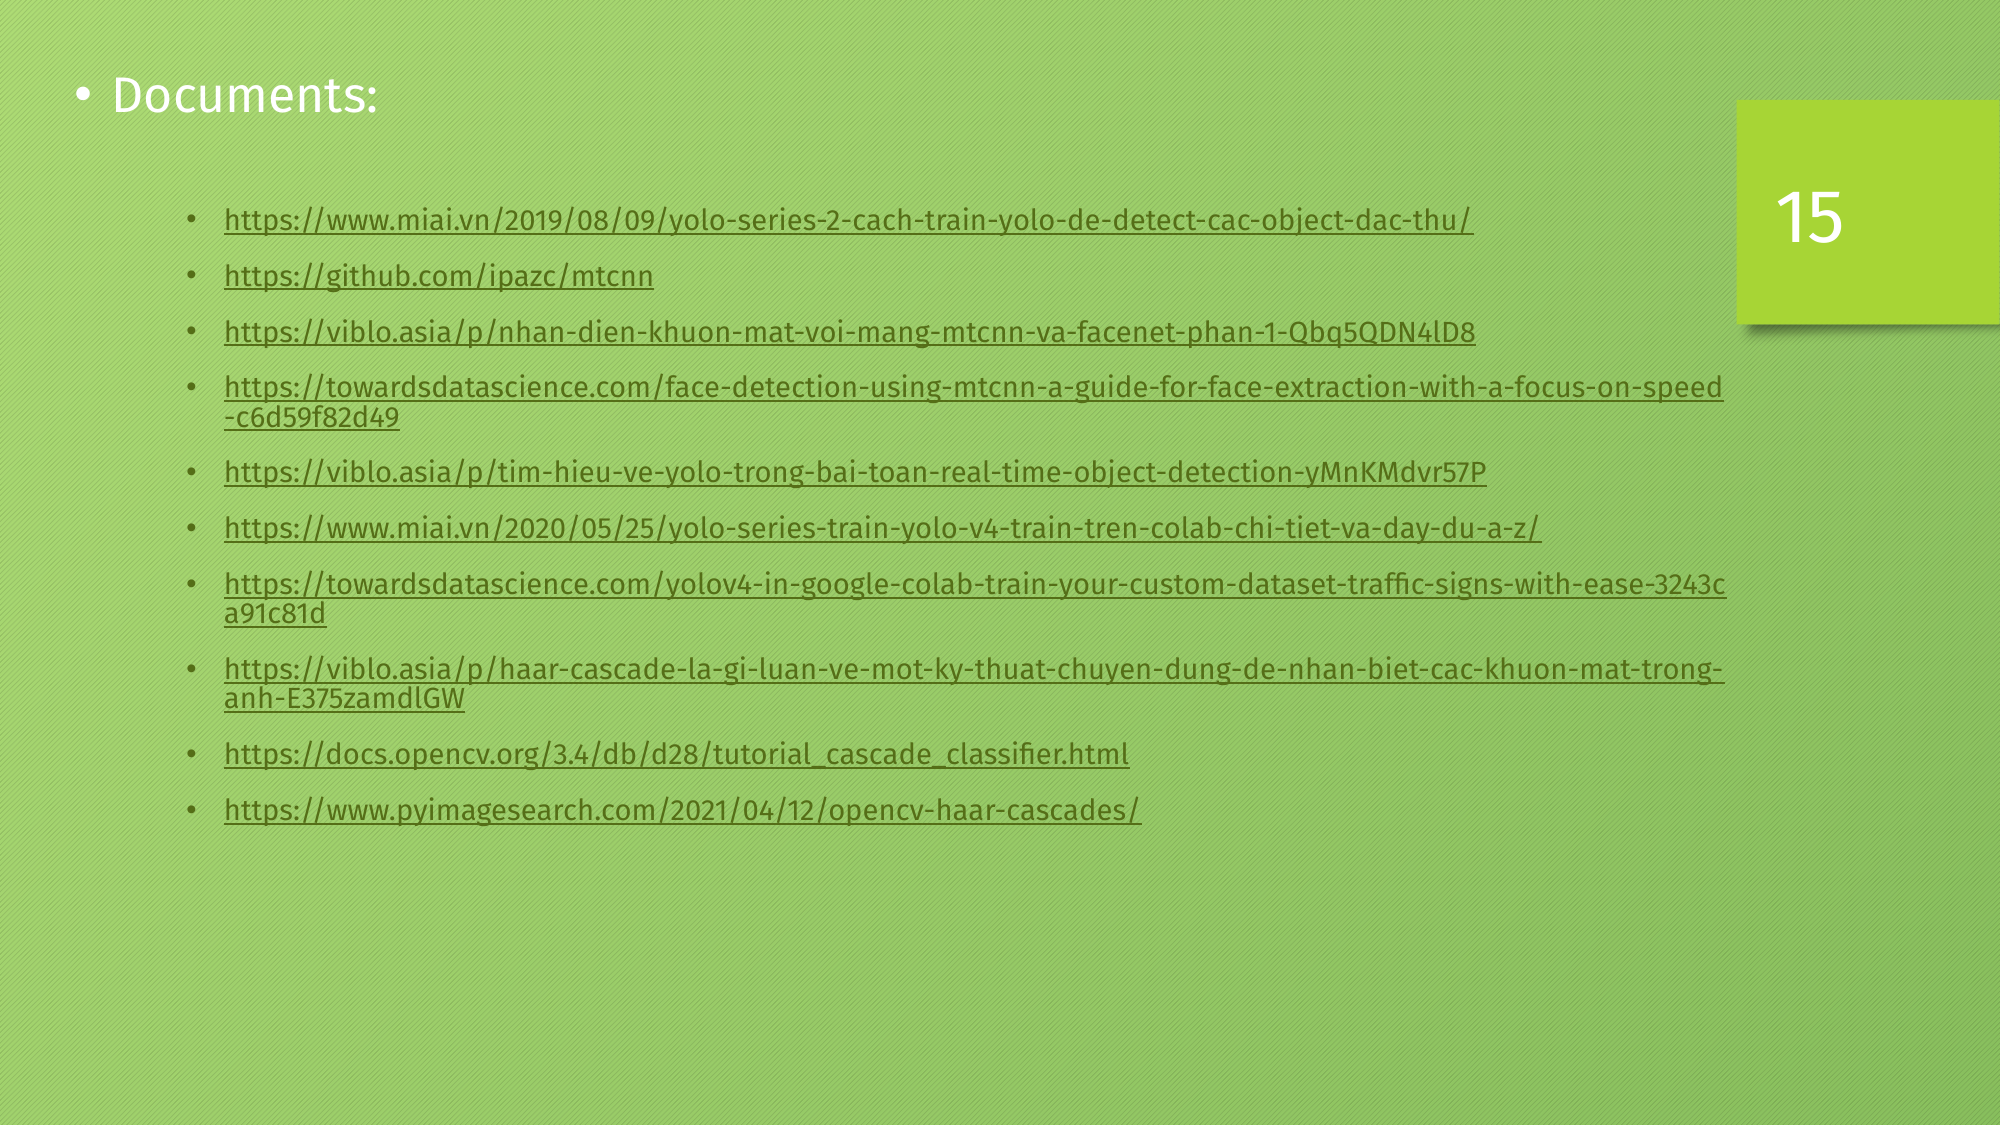

Documents:
15
https://www.miai.vn/2019/08/09/yolo-series-2-cach-train-yolo-de-detect-cac-object-dac-thu/
https://github.com/ipazc/mtcnn
https://viblo.asia/p/nhan-dien-khuon-mat-voi-mang-mtcnn-va-facenet-phan-1-Qbq5QDN4lD8
https://towardsdatascience.com/face-detection-using-mtcnn-a-guide-for-face-extraction-with-a-focus-on-speed-c6d59f82d49
https://viblo.asia/p/tim-hieu-ve-yolo-trong-bai-toan-real-time-object-detection-yMnKMdvr57P
https://www.miai.vn/2020/05/25/yolo-series-train-yolo-v4-train-tren-colab-chi-tiet-va-day-du-a-z/
https://towardsdatascience.com/yolov4-in-google-colab-train-your-custom-dataset-traffic-signs-with-ease-3243ca91c81d
https://viblo.asia/p/haar-cascade-la-gi-luan-ve-mot-ky-thuat-chuyen-dung-de-nhan-biet-cac-khuon-mat-trong-anh-E375zamdlGW
https://docs.opencv.org/3.4/db/d28/tutorial_cascade_classifier.html
https://www.pyimagesearch.com/2021/04/12/opencv-haar-cascades/